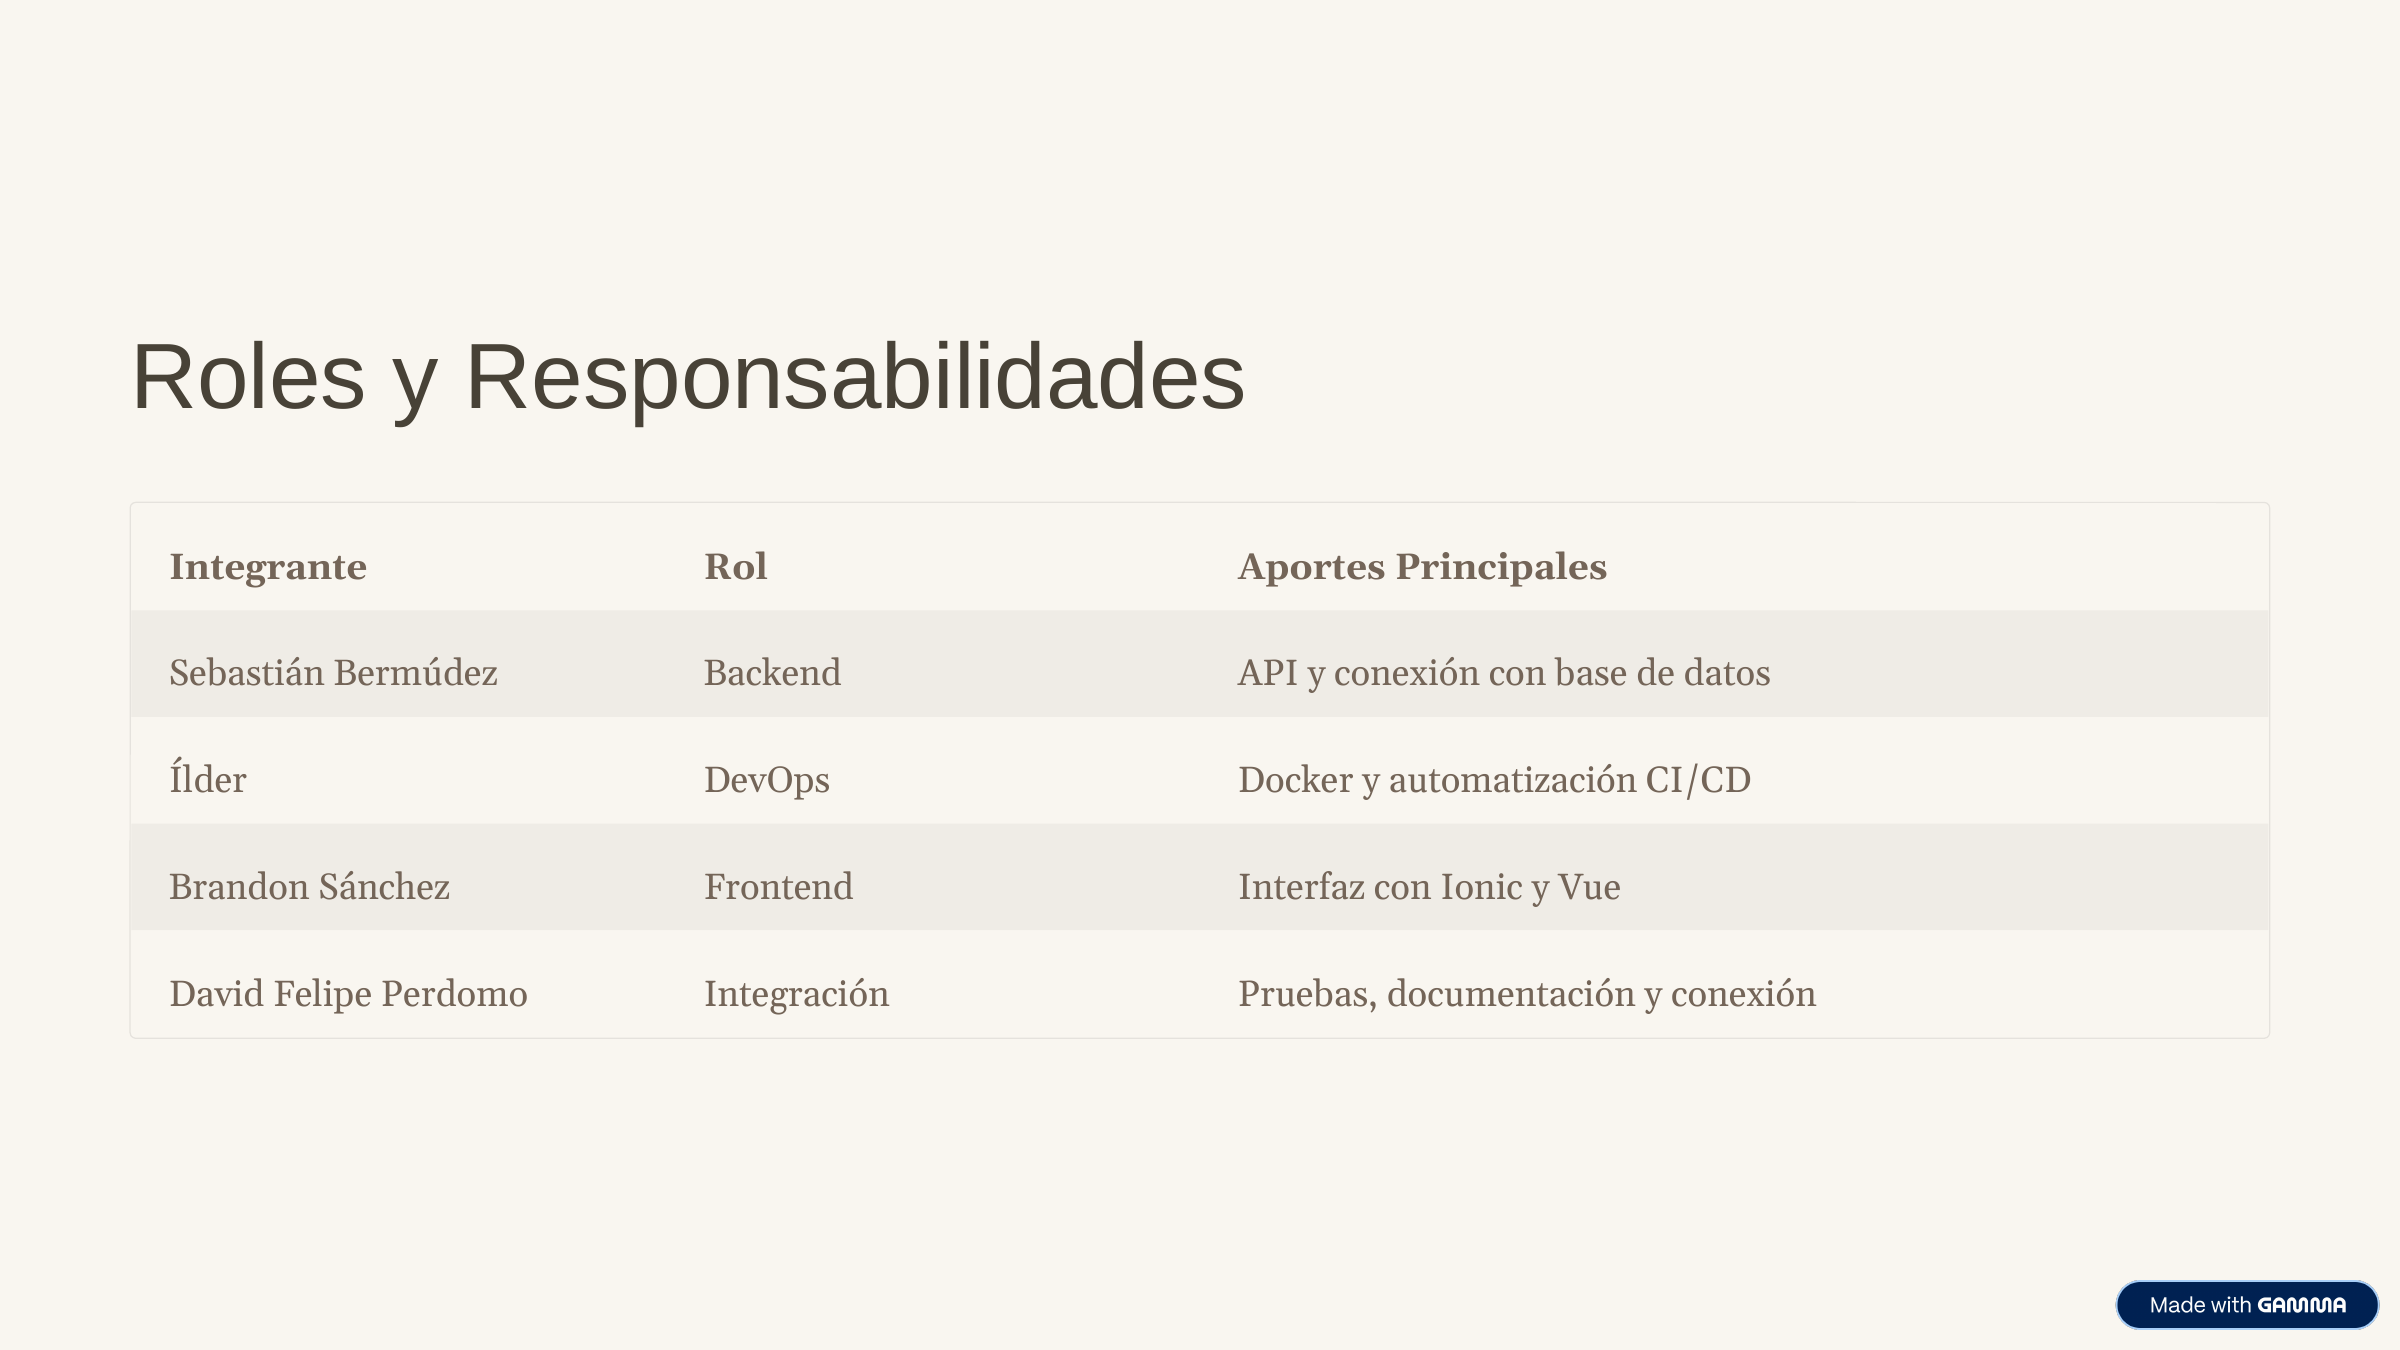

Roles y Responsabilidades

Integrante
Rol
Aportes Principales

Sebastián Bermúdez
Backend
API y conexión con base de datos

Ílder
DevOps
Docker y automatización CI/CD

Brandon Sánchez
Frontend
Interfaz con Ionic y Vue

David Felipe Perdomo
Integración
Pruebas, documentación y conexión